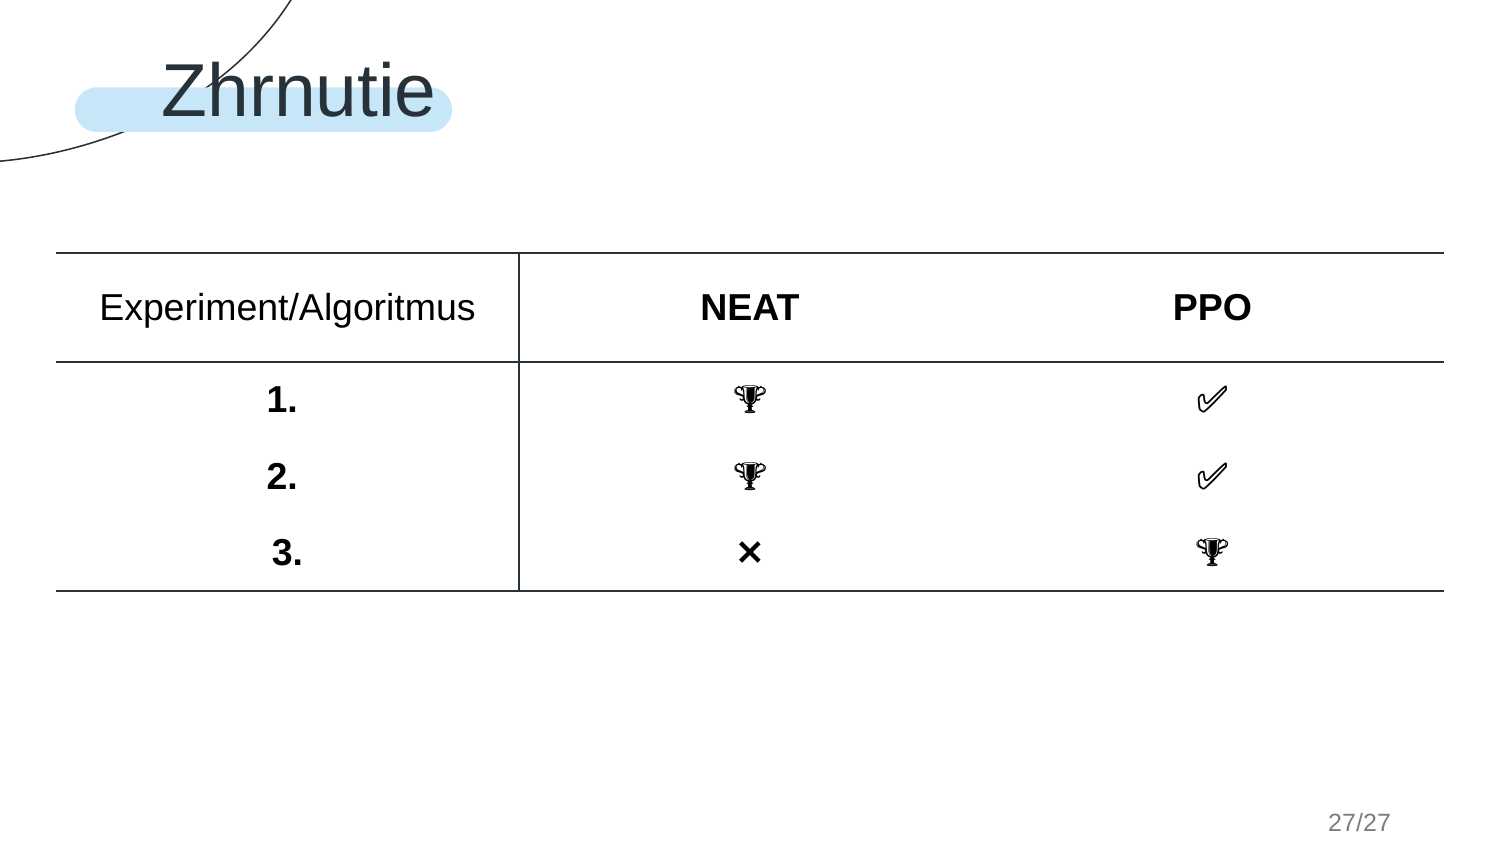

Zhrnutie

| Experiment/Algoritmus | NEAT | PPO |
| --- | --- | --- |
| 1. | 🏆 | ✅ |
| 2. | 🏆 | ✅ |
| 3. | ❌ | 🏆 |